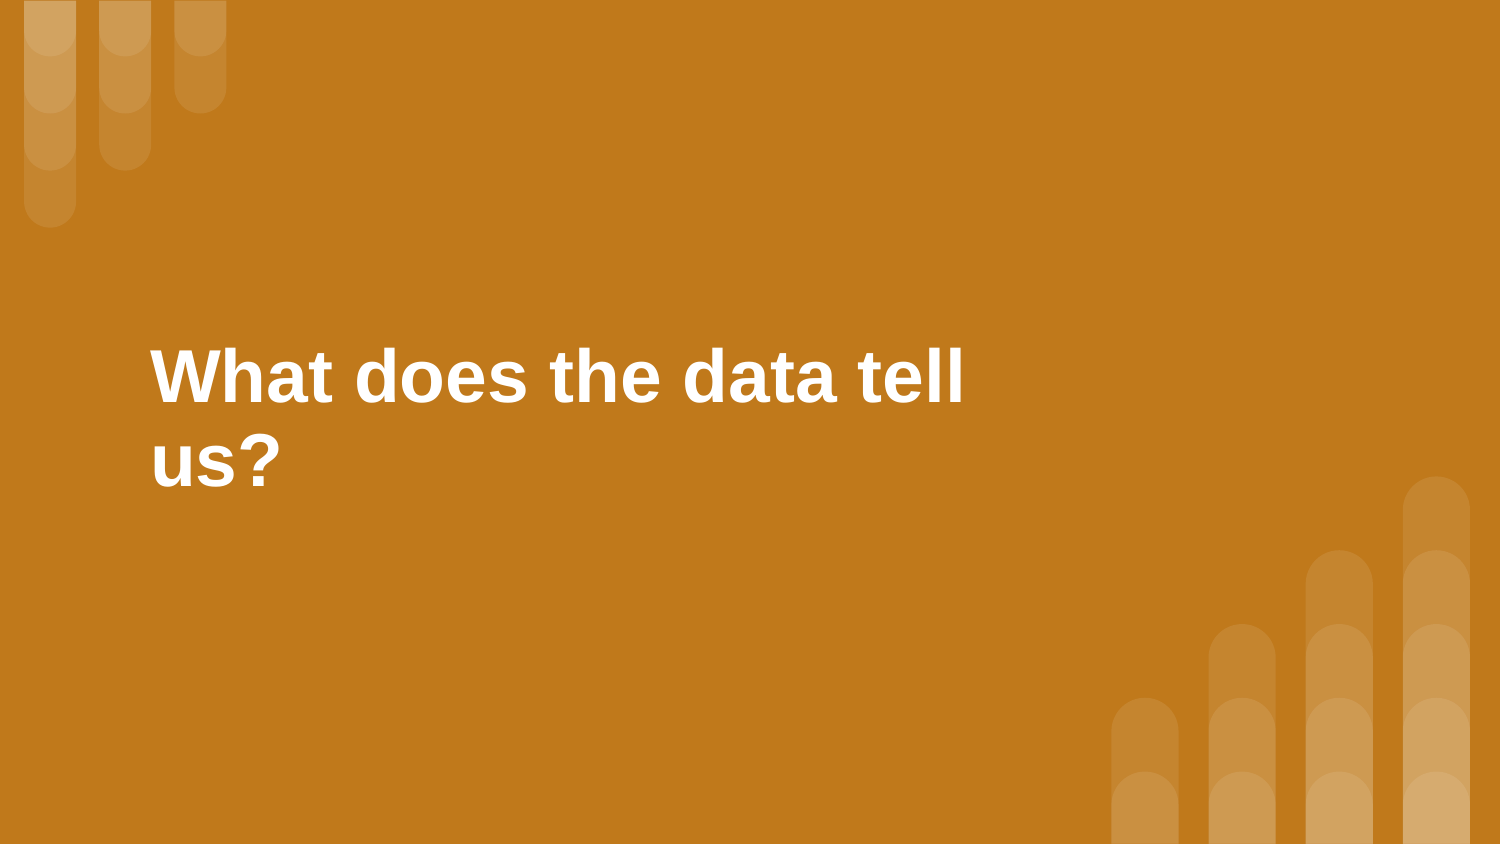

# What does the data tell us?